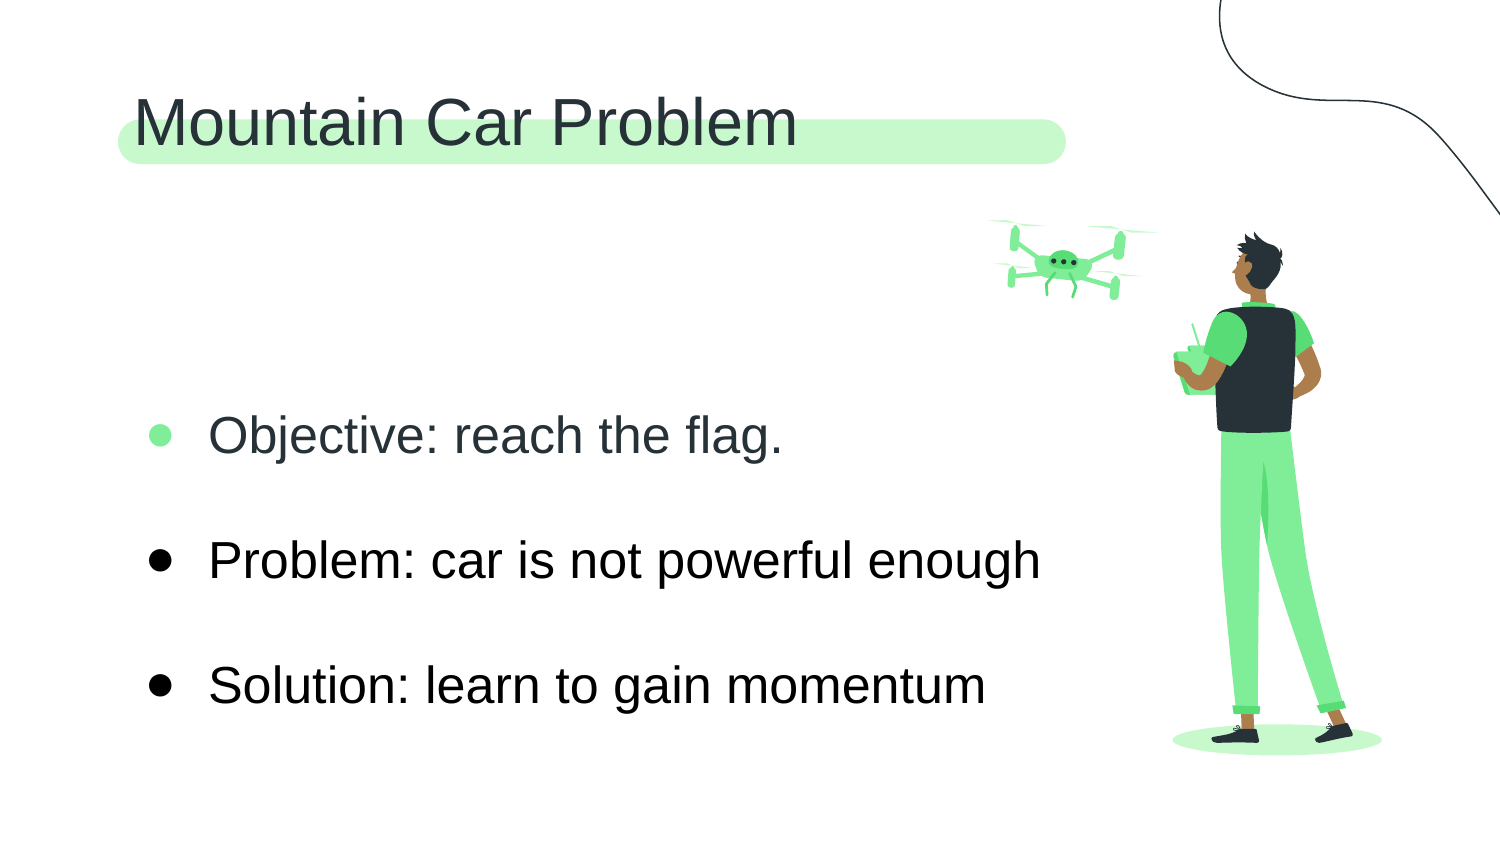

# Mountain Car Problem

Objective: reach the flag.
Problem: car is not powerful enough
Solution: learn to gain momentum